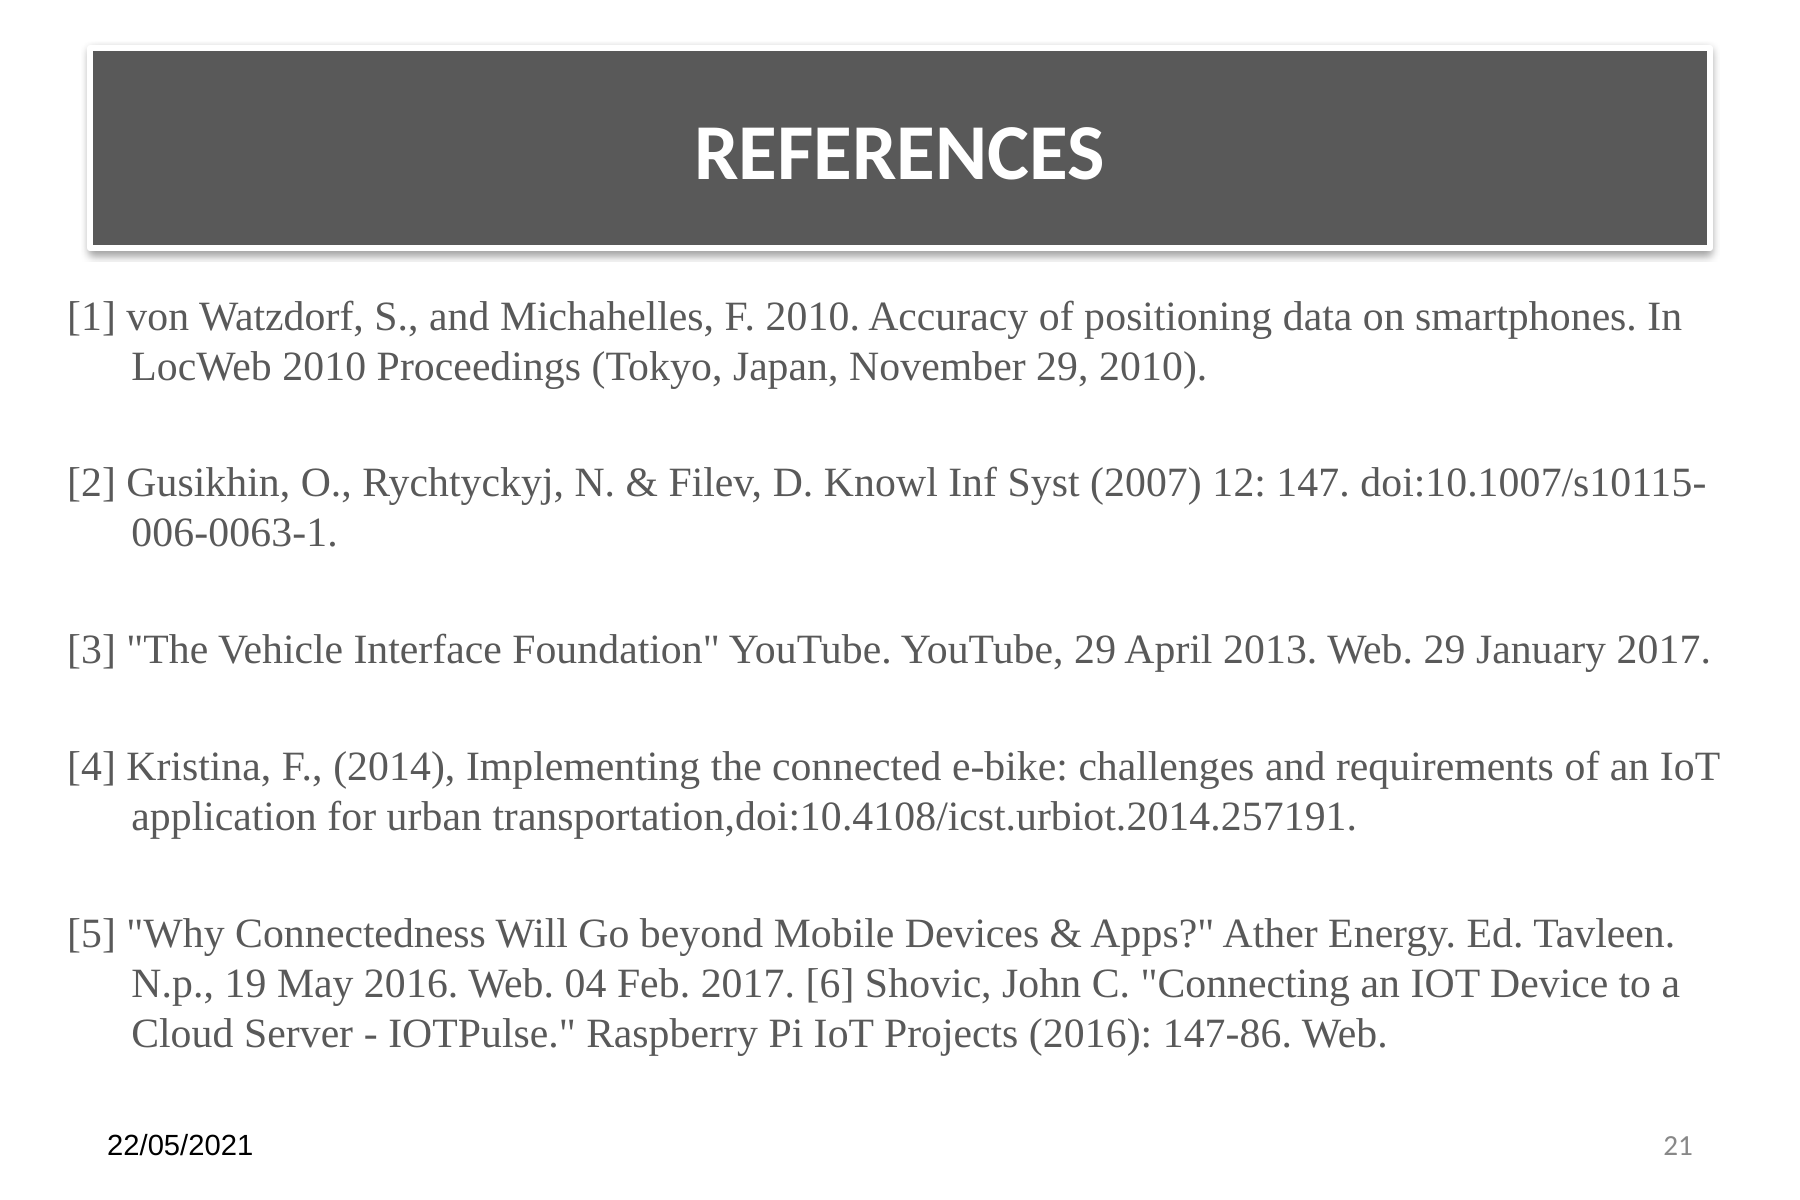

# REFERENCES
[1] von Watzdorf, S., and Michahelles, F. 2010. Accuracy of positioning data on smartphones. In LocWeb 2010 Proceedings (Tokyo, Japan, November 29, 2010).

[2] Gusikhin, O., Rychtyckyj, N. & Filev, D. Knowl Inf Syst (2007) 12: 147. doi:10.1007/s10115-006-0063-1.

[3] "The Vehicle Interface Foundation" YouTube. YouTube, 29 April 2013. Web. 29 January 2017.

[4] Kristina, F., (2014), Implementing the connected e-bike: challenges and requirements of an IoT application for urban transportation,doi:10.4108/icst.urbiot.2014.257191.

[5] "Why Connectedness Will Go beyond Mobile Devices & Apps?" Ather Energy. Ed. Tavleen. N.p., 19 May 2016. Web. 04 Feb. 2017. [6] Shovic, John C. "Connecting an IOT Device to a Cloud Server - IOTPulse." Raspberry Pi IoT Projects (2016): 147-86. Web.

22/05/2021
21